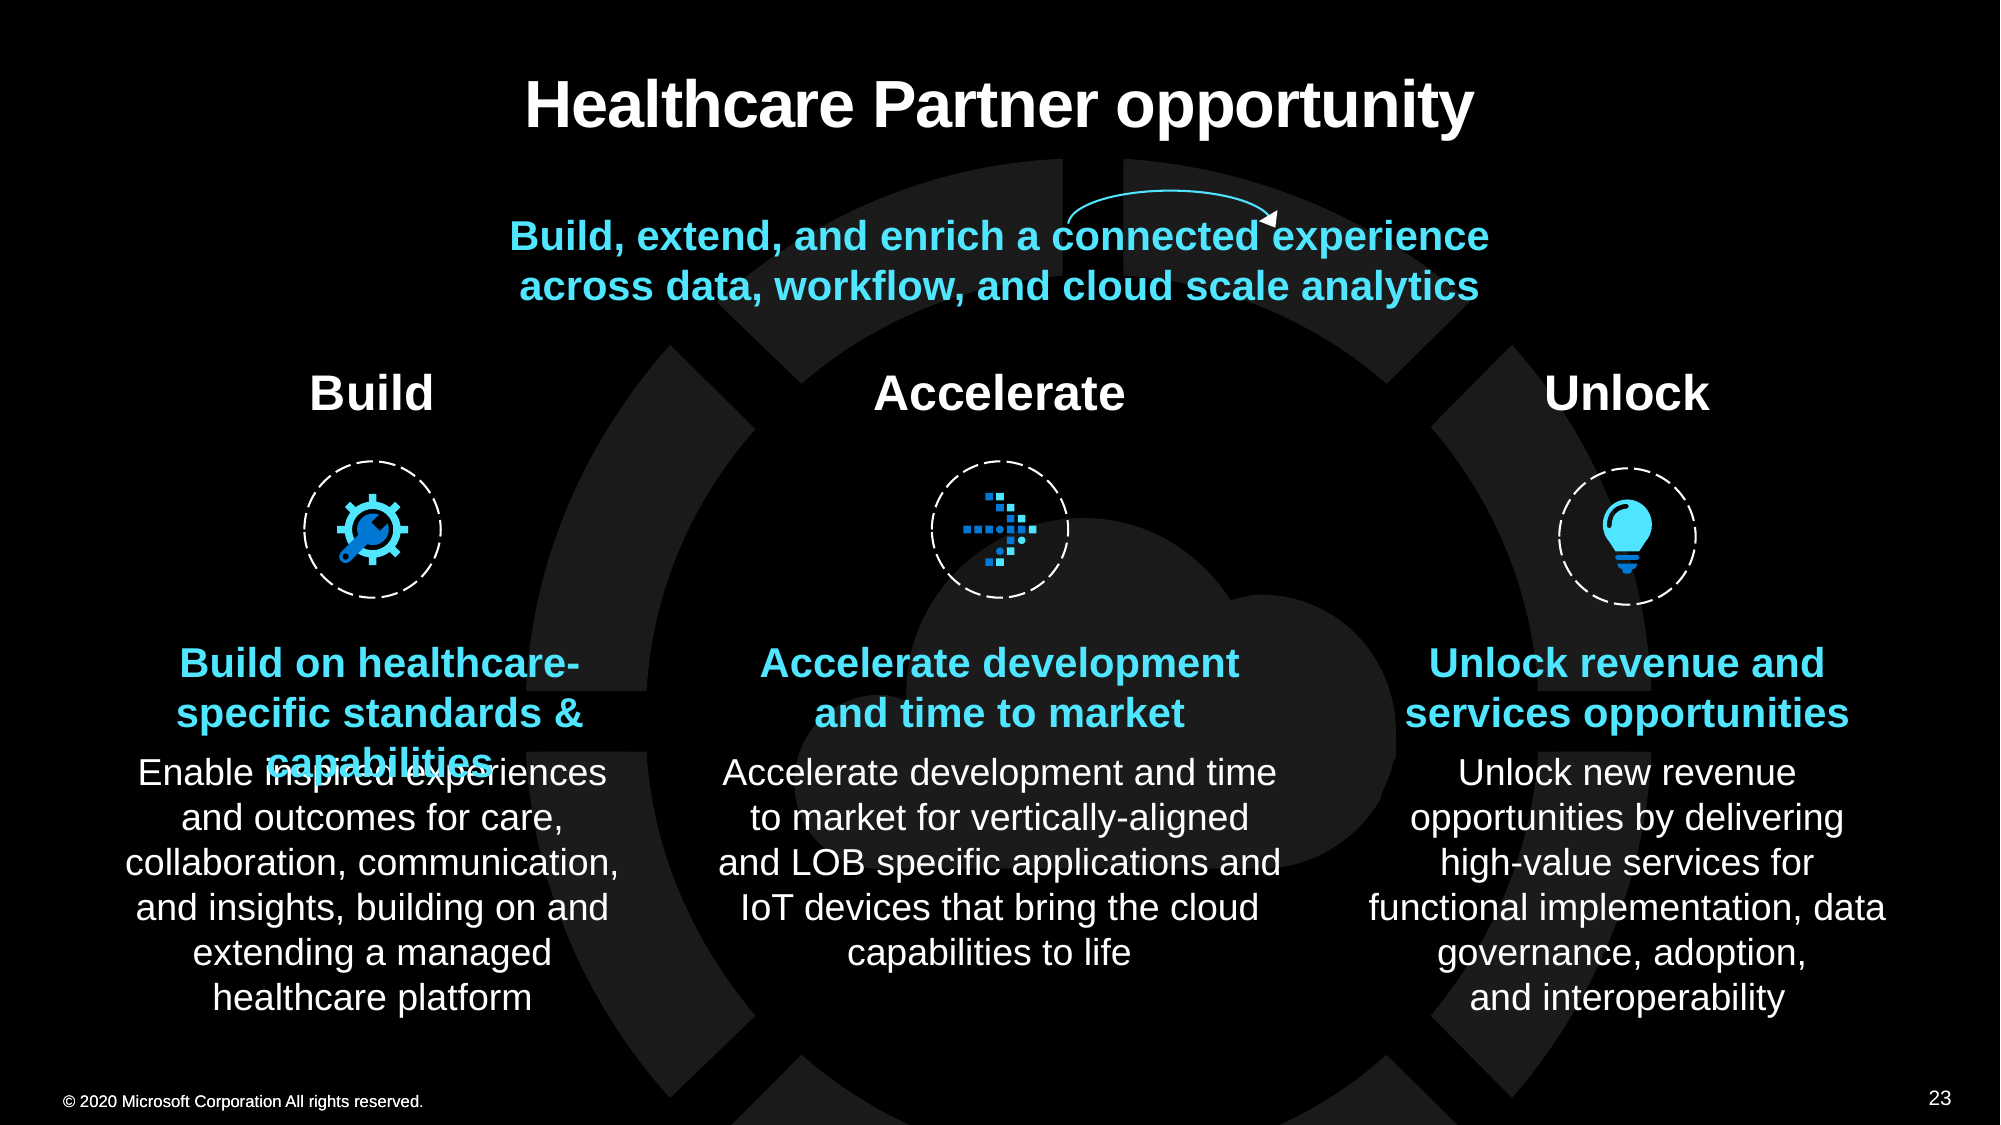

# Healthcare Partner opportunity

Build, extend, and enrich a connected experience across data, workflow, and cloud scale analytics
Build
Accelerate
Unlock

Build on healthcare-specific standards & capabilities
Accelerate development and time to market
Unlock revenue and services opportunities
Enable inspired experiences and outcomes for care, collaboration, communication, and insights, building on and extending a managed healthcare platform

Accelerate development and time to market for vertically-aligned and LOB specific applications and IoT devices that bring the cloud capabilities to life
Unlock new revenue opportunities by delivering high-value services for functional implementation, data governance, adoption,
and interoperability

23
© 2020 Microsoft Corporation All rights reserved